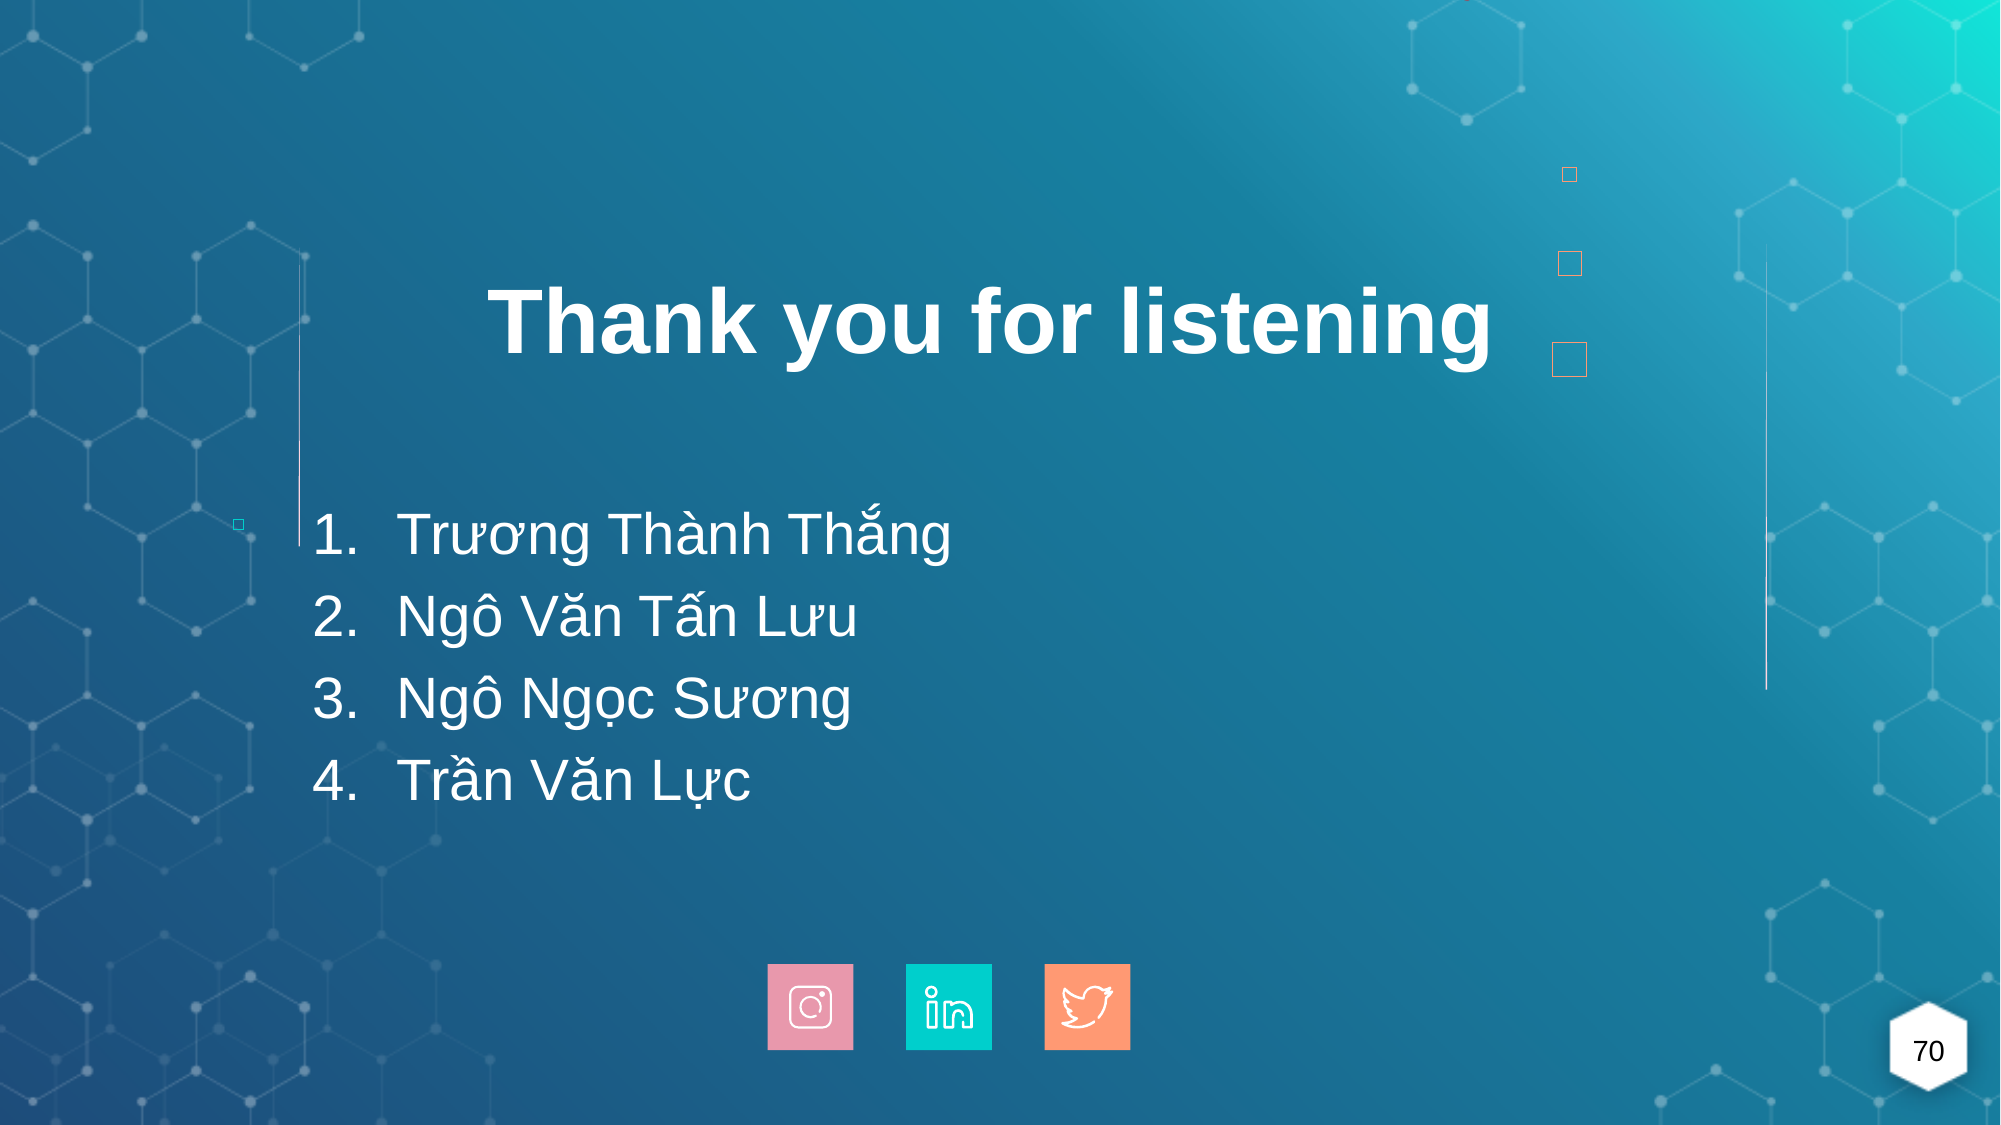

# Thank you for listening

Trương Thành Thắng
Ngô Văn Tấn Lưu
Ngô Ngọc Sương
Trần Văn Lực